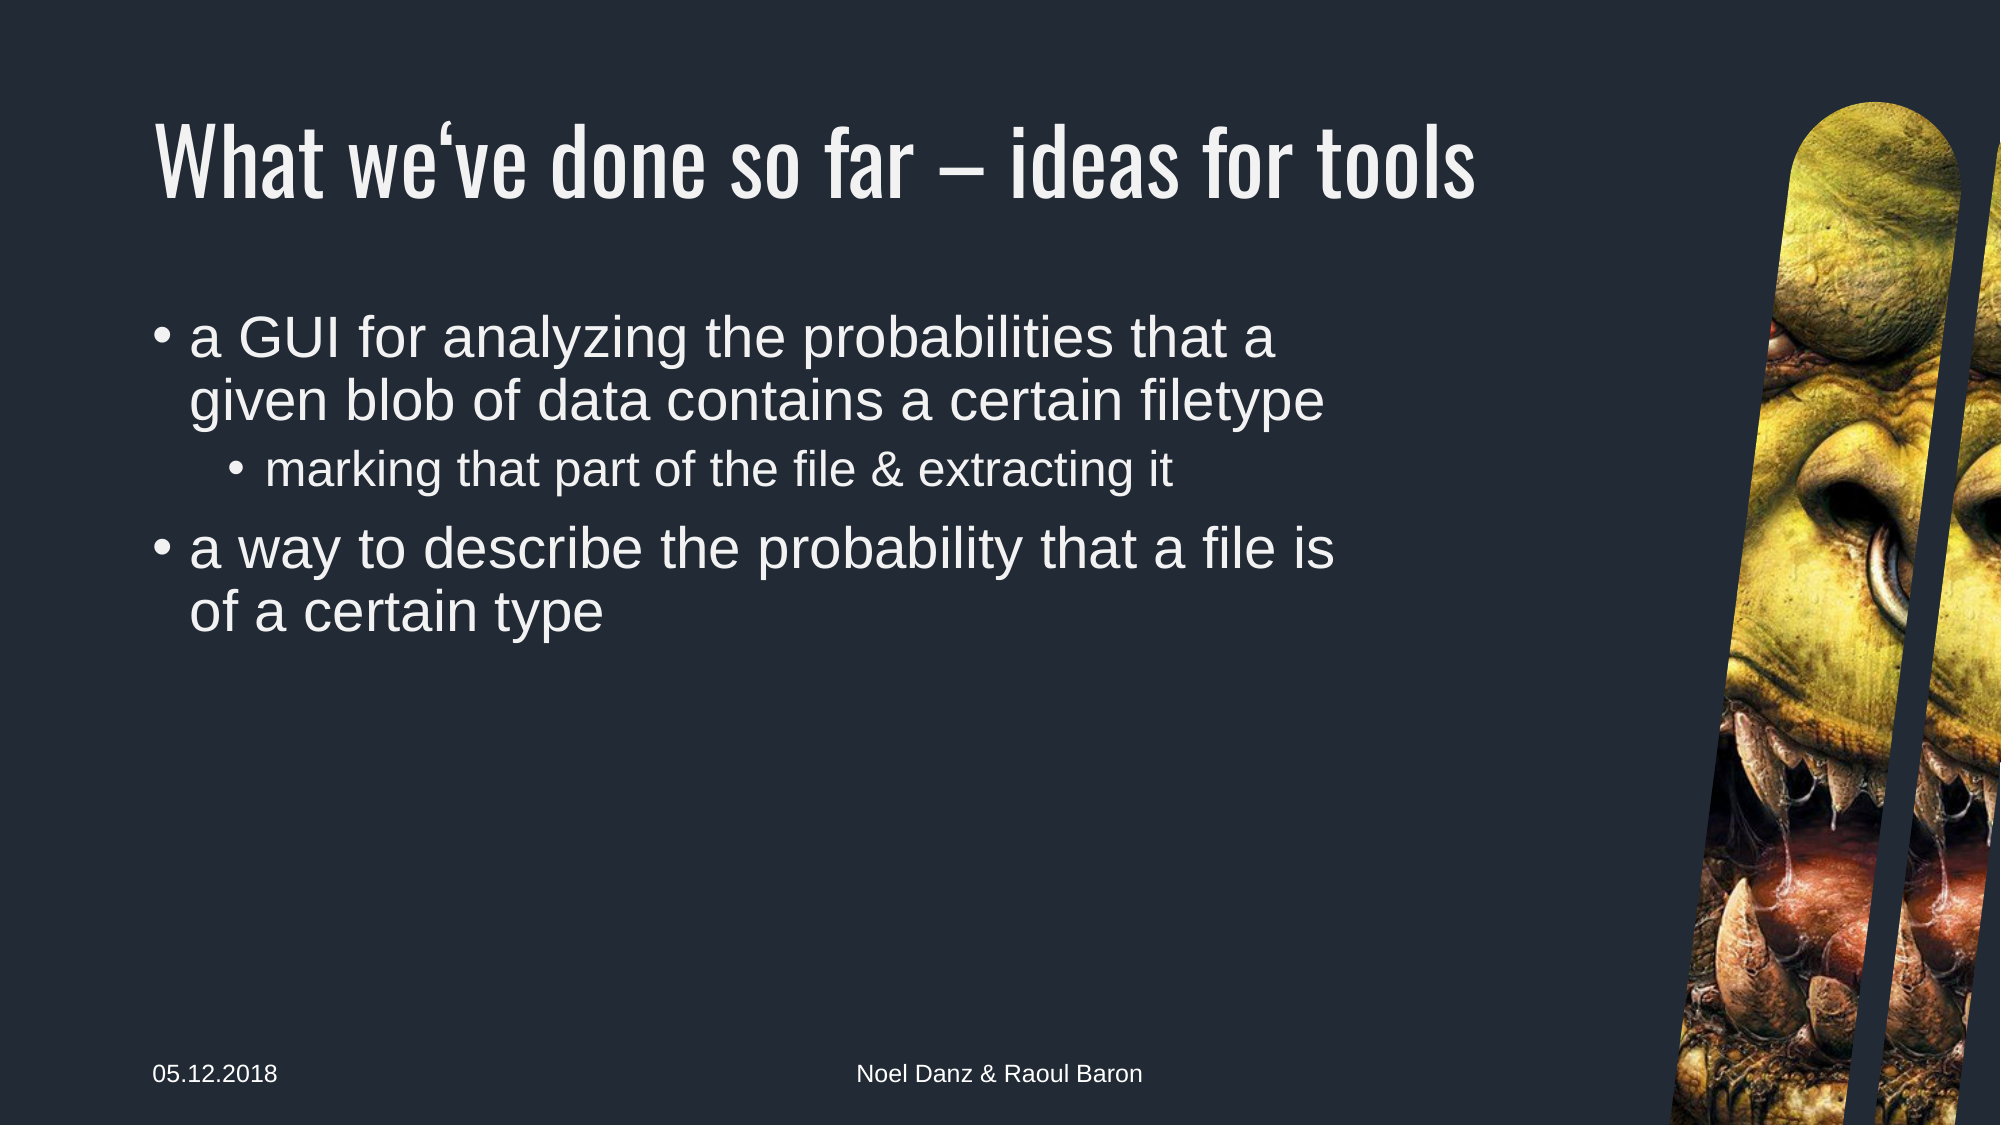

# What we‘ve done so far – ideas for tools
a GUI for analyzing the probabilities that a given blob of data contains a certain filetype
marking that part of the file & extracting it
a way to describe the probability that a file is of a certain type

05.12.2018
Noel Danz & Raoul Baron
9